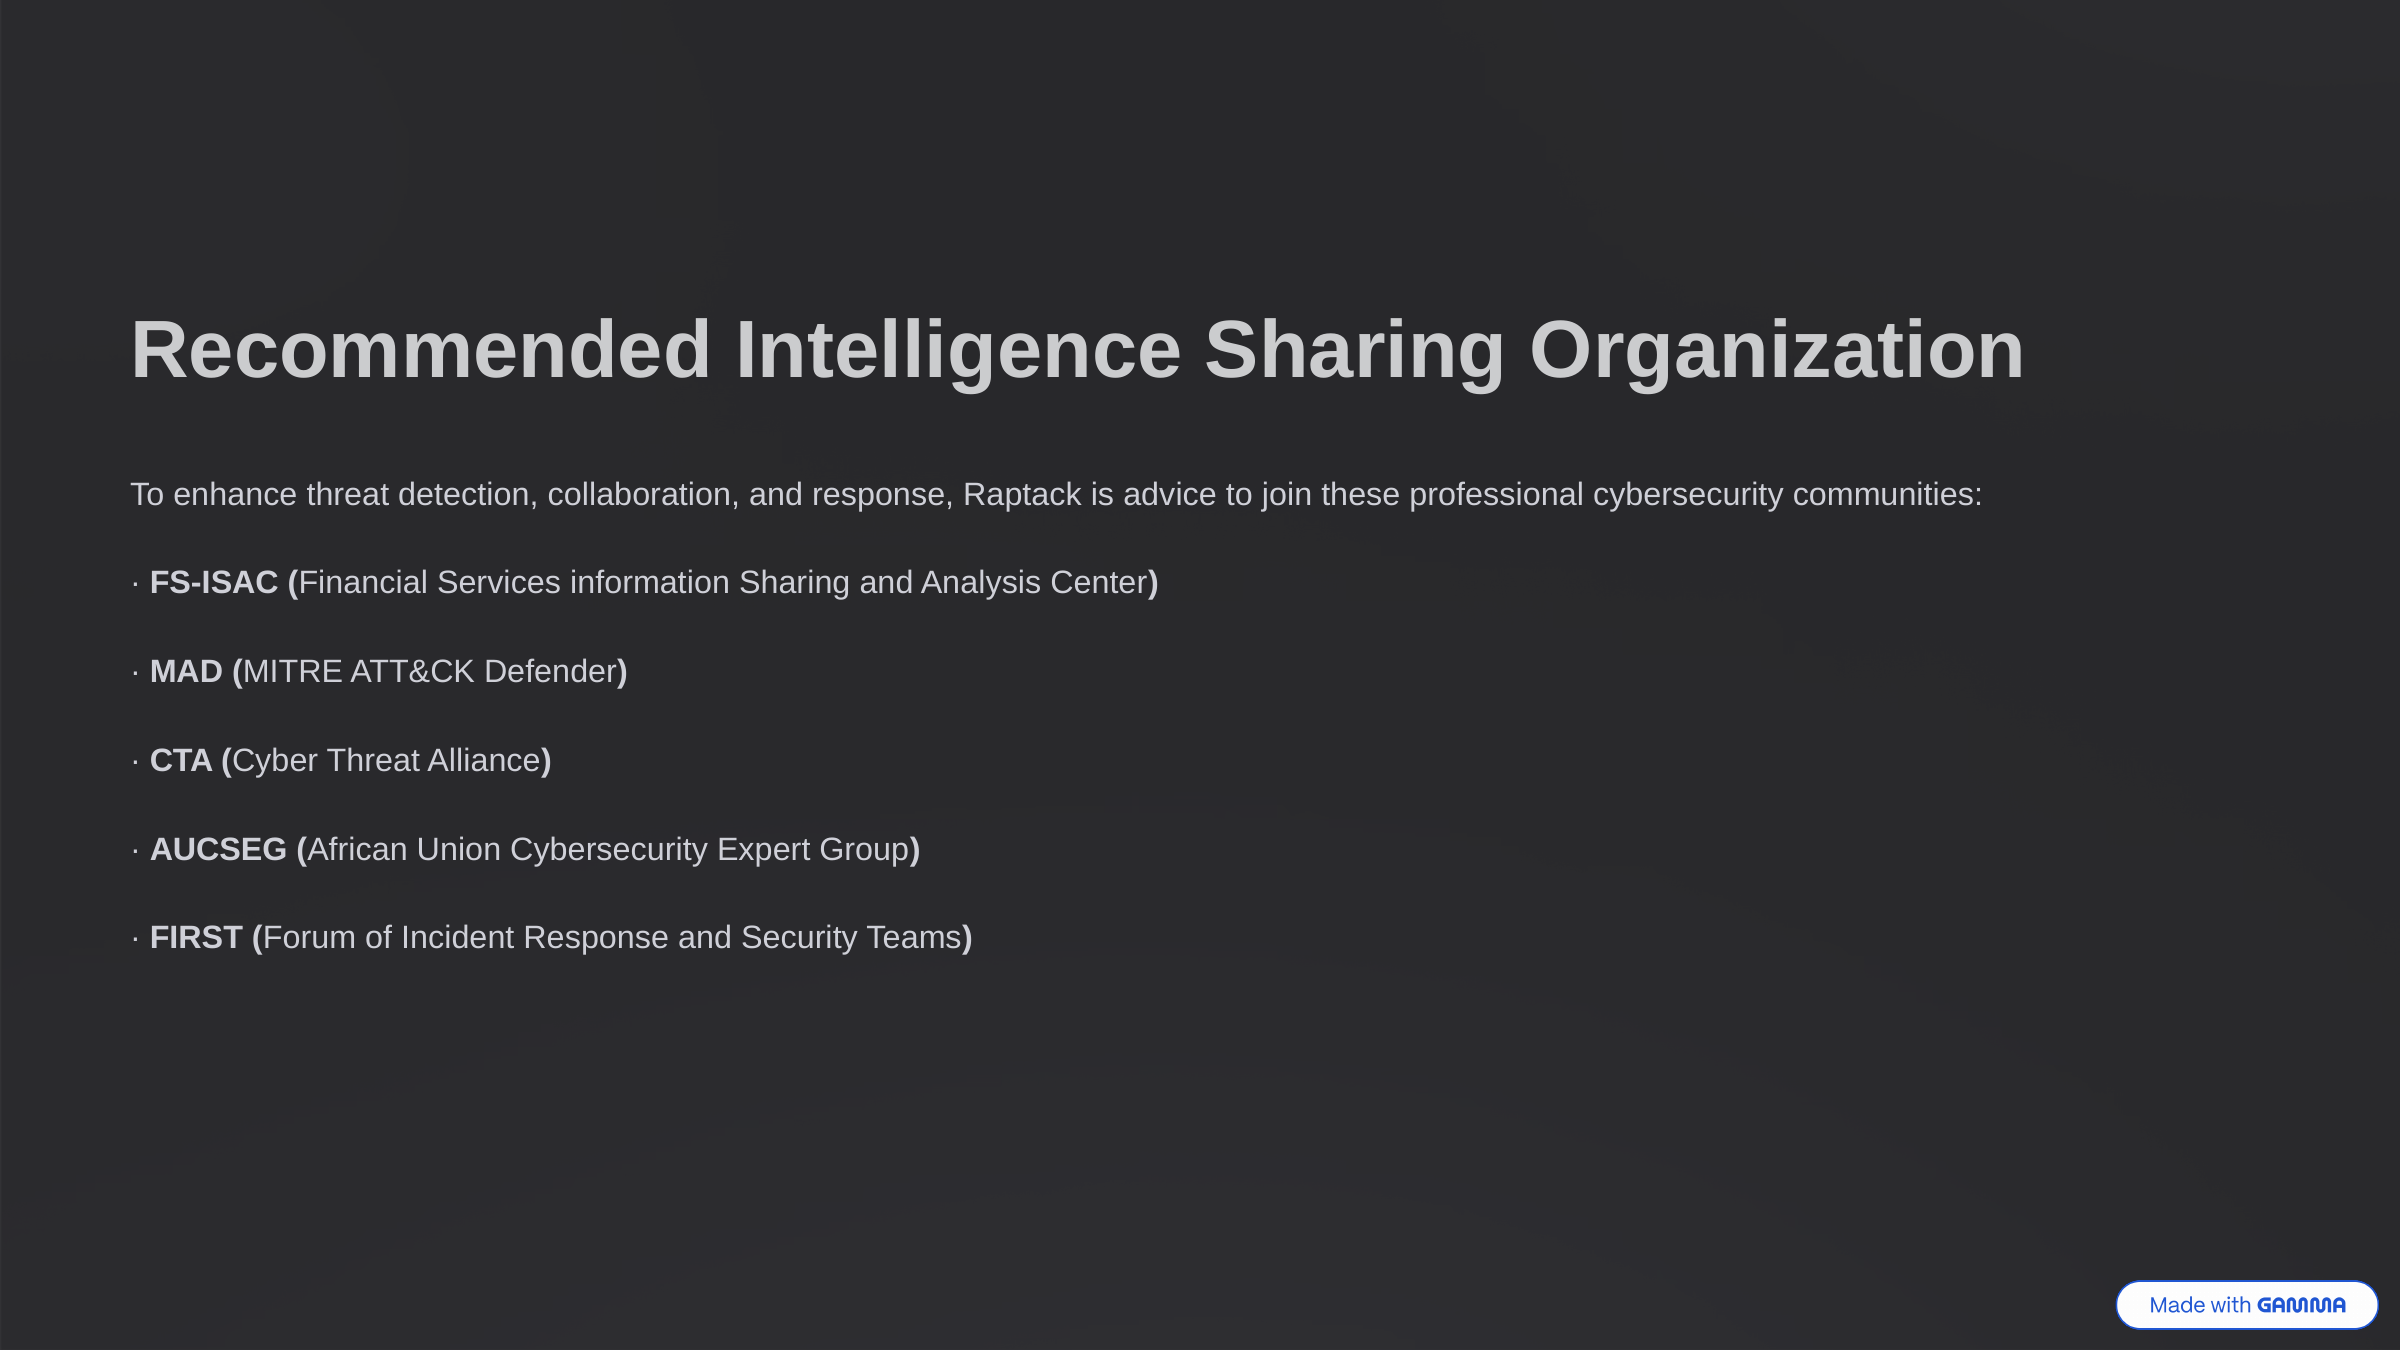

Recommended Intelligence Sharing Organization
To enhance threat detection, collaboration, and response, Raptack is advice to join these professional cybersecurity communities:
· FS-ISAC (Financial Services information Sharing and Analysis Center)
· MAD (MITRE ATT&CK Defender)
· CTA (Cyber Threat Alliance)
· AUCSEG (African Union Cybersecurity Expert Group)
· FIRST (Forum of Incident Response and Security Teams)